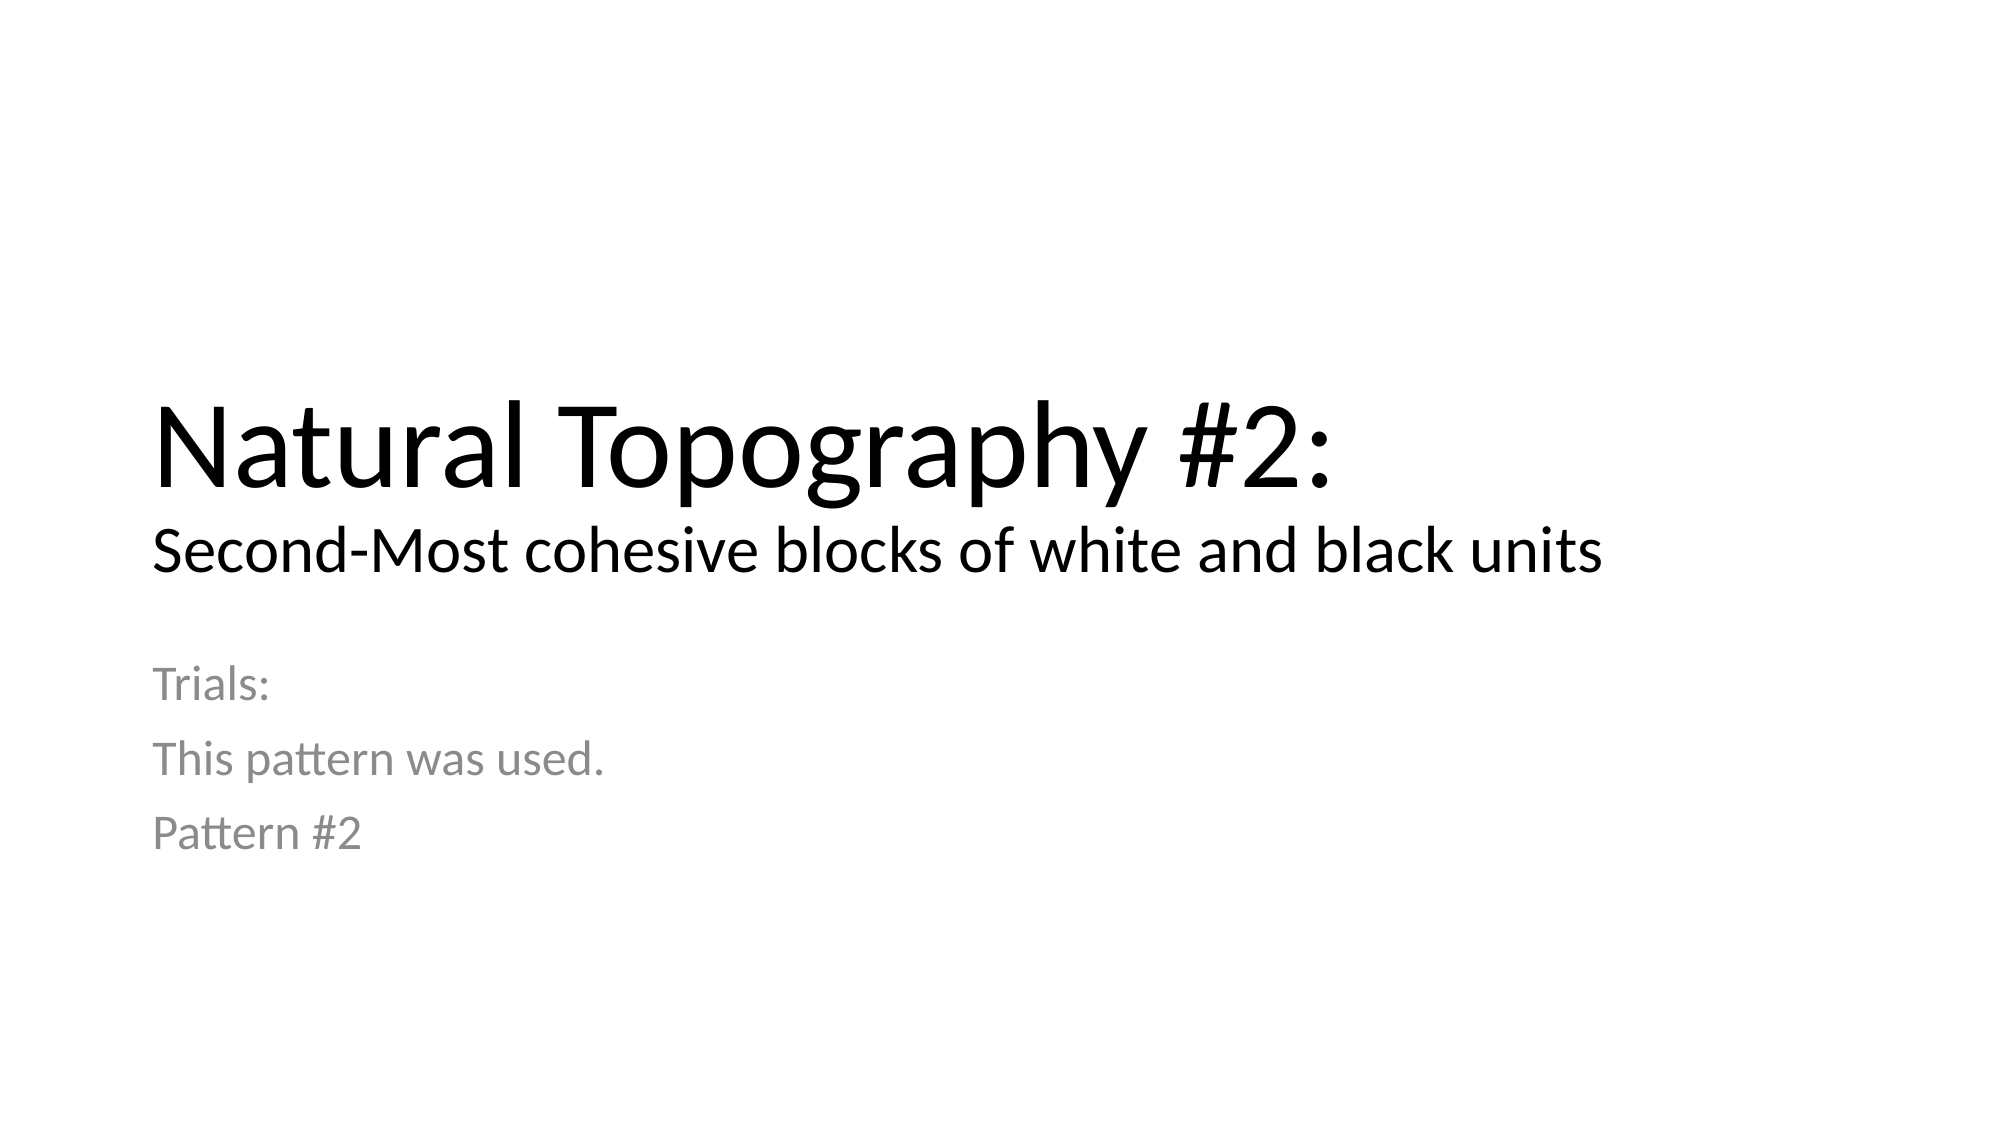

# Natural Topography #2: Second-Most cohesive blocks of white and black units
Trials:
This pattern was used.
Pattern #2